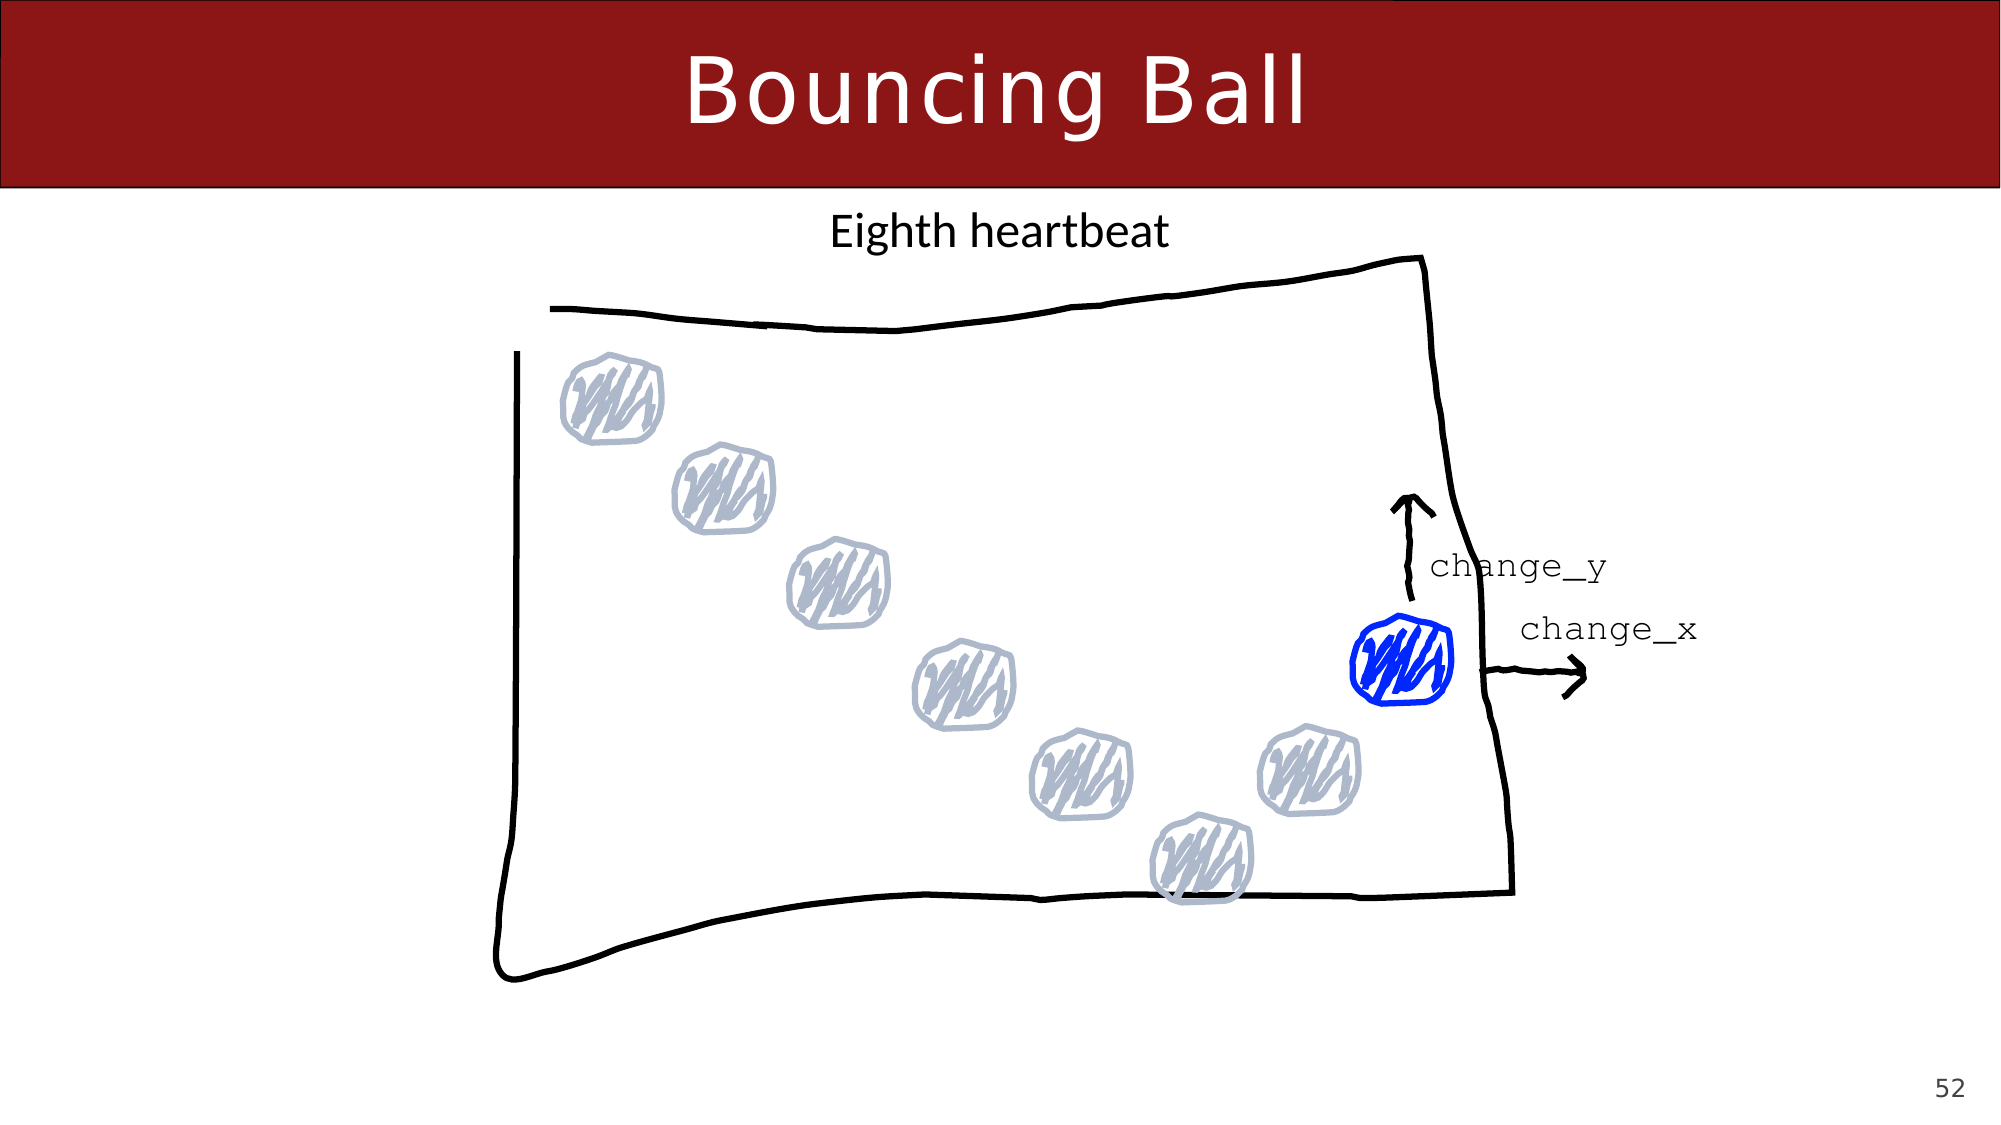

# Bouncing Ball
Eighth heartbeat

change_y
change_x